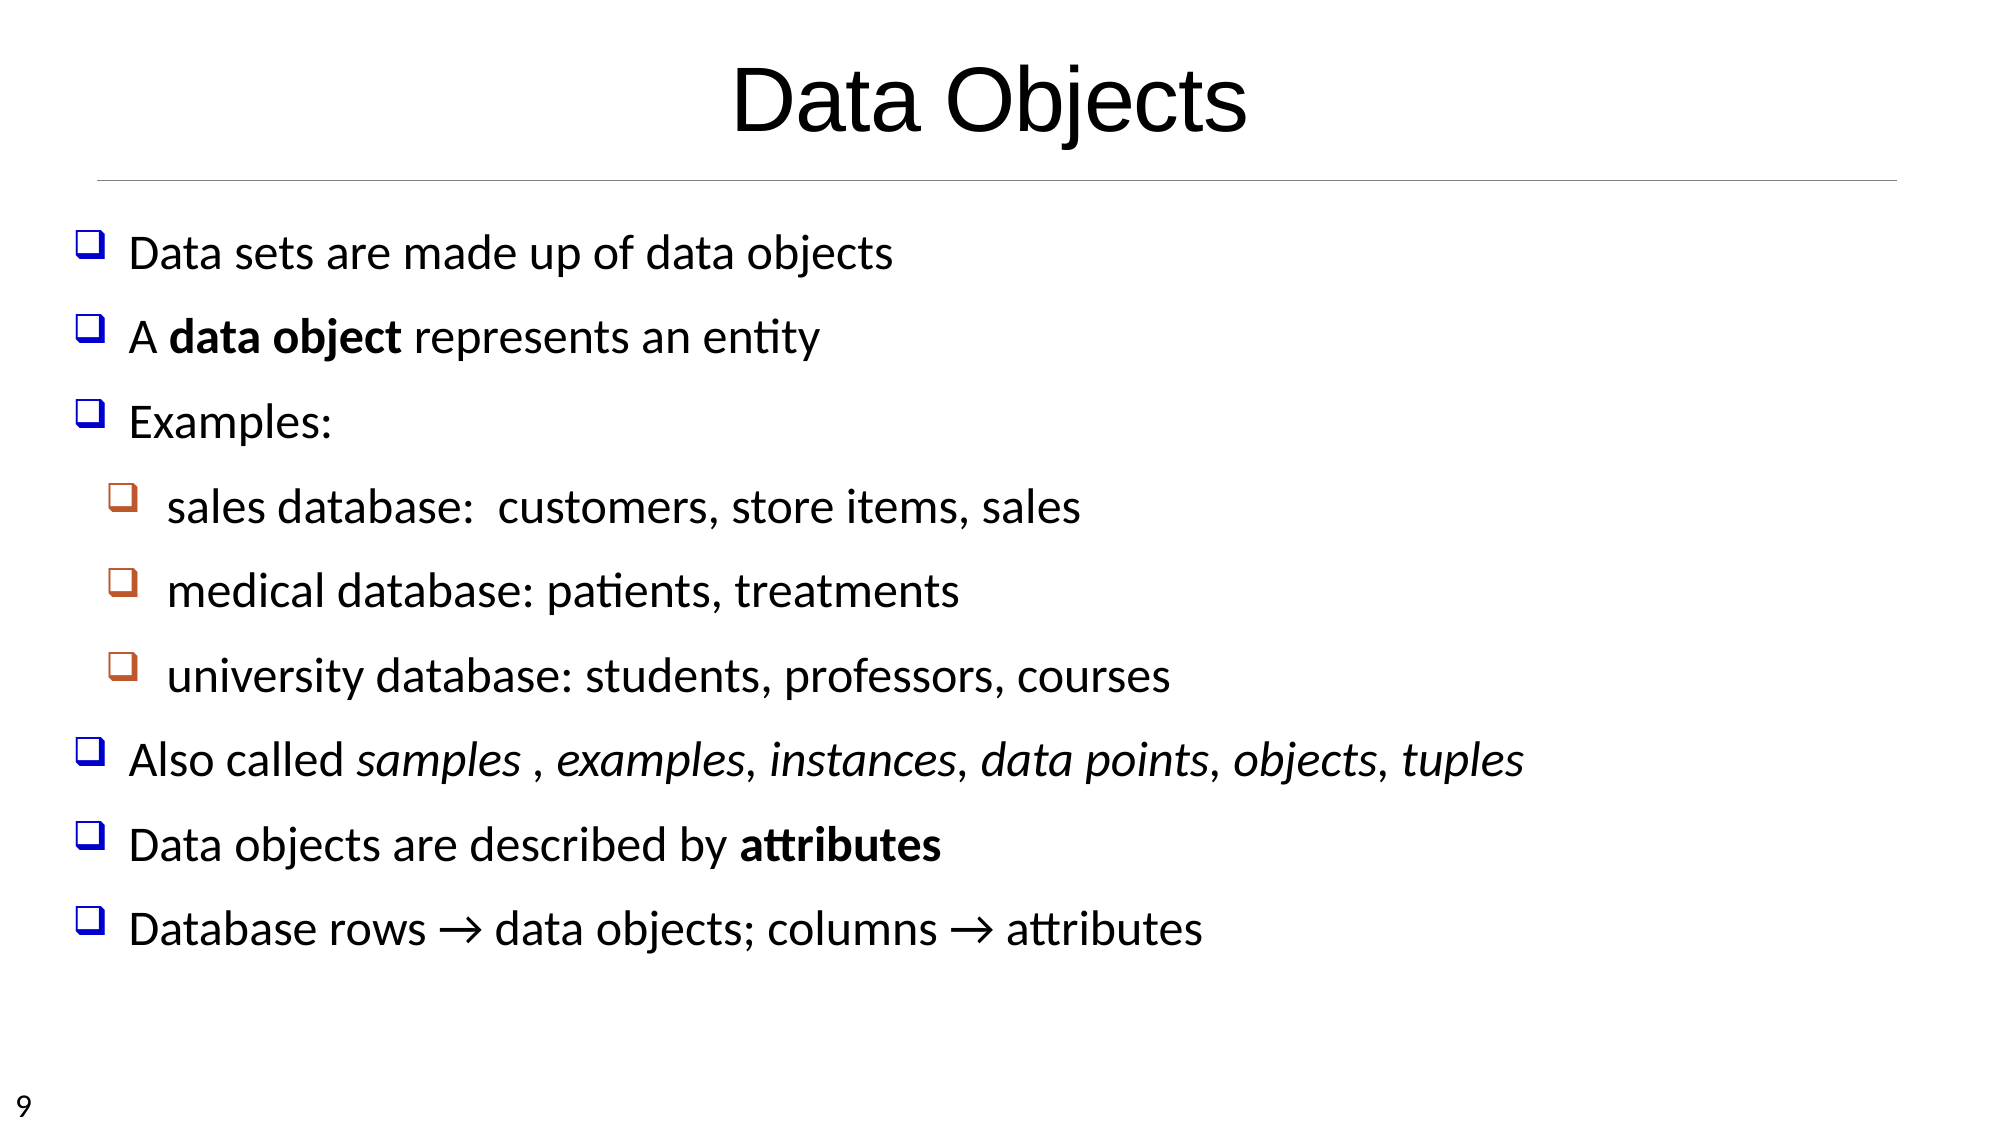

# Data Objects
Data sets are made up of data objects
A data object represents an entity
Examples:
sales database:  customers, store items, sales
medical database: patients, treatments
university database: students, professors, courses
Also called samples , examples, instances, data points, objects, tuples
Data objects are described by attributes
Database rows → data objects; columns → attributes